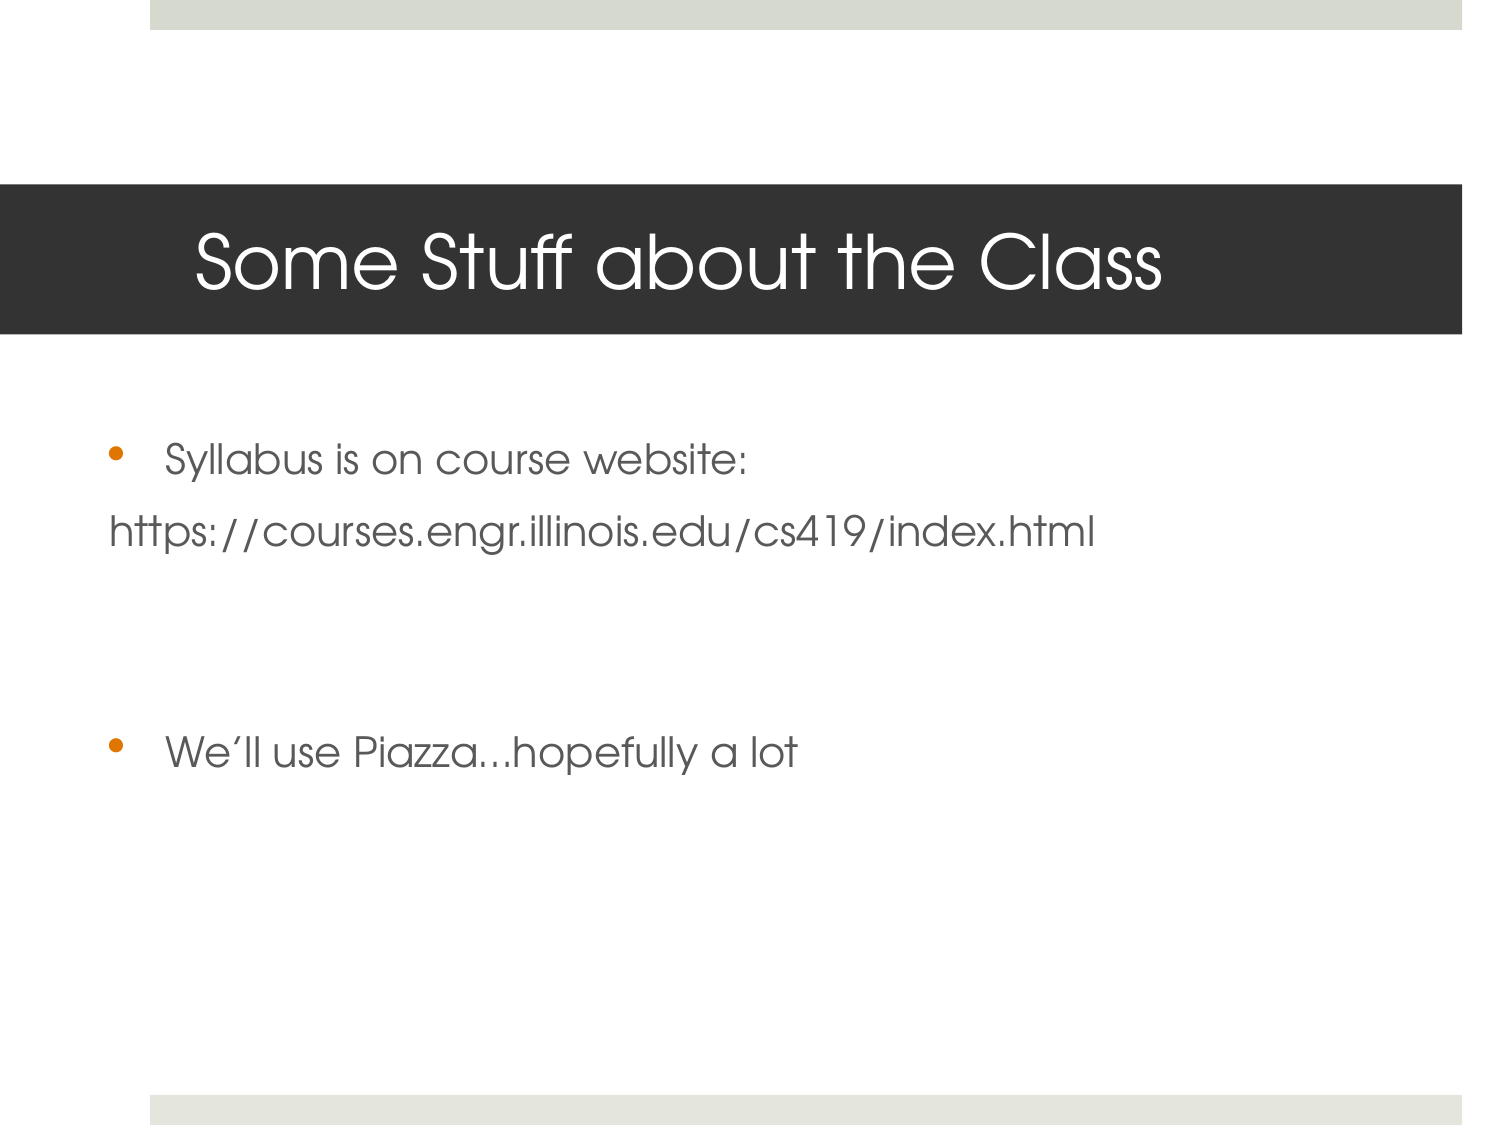

# Some Stuff about the Class
Syllabus is on course website:
https://courses.engr.illinois.edu/cs419/index.html
We’ll use Piazza…hopefully a lot